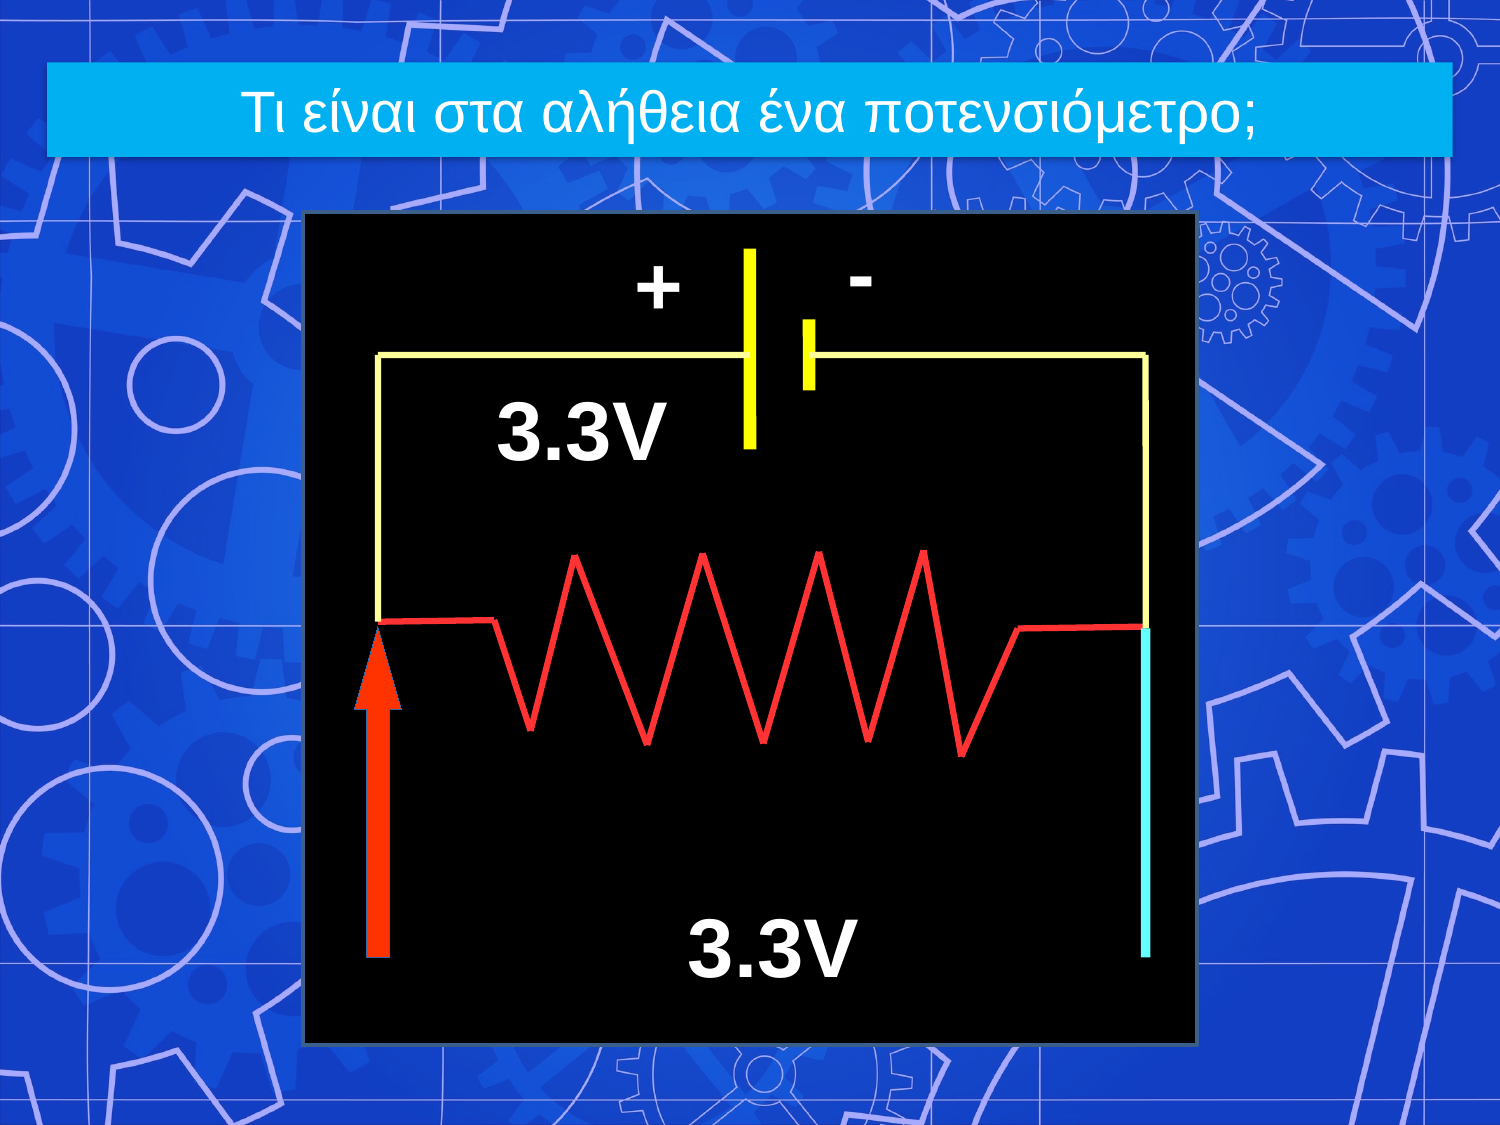

Τι είναι στα αλήθεια ένα ποτενσιόμετρο;

-
+

3.3V

3.3V